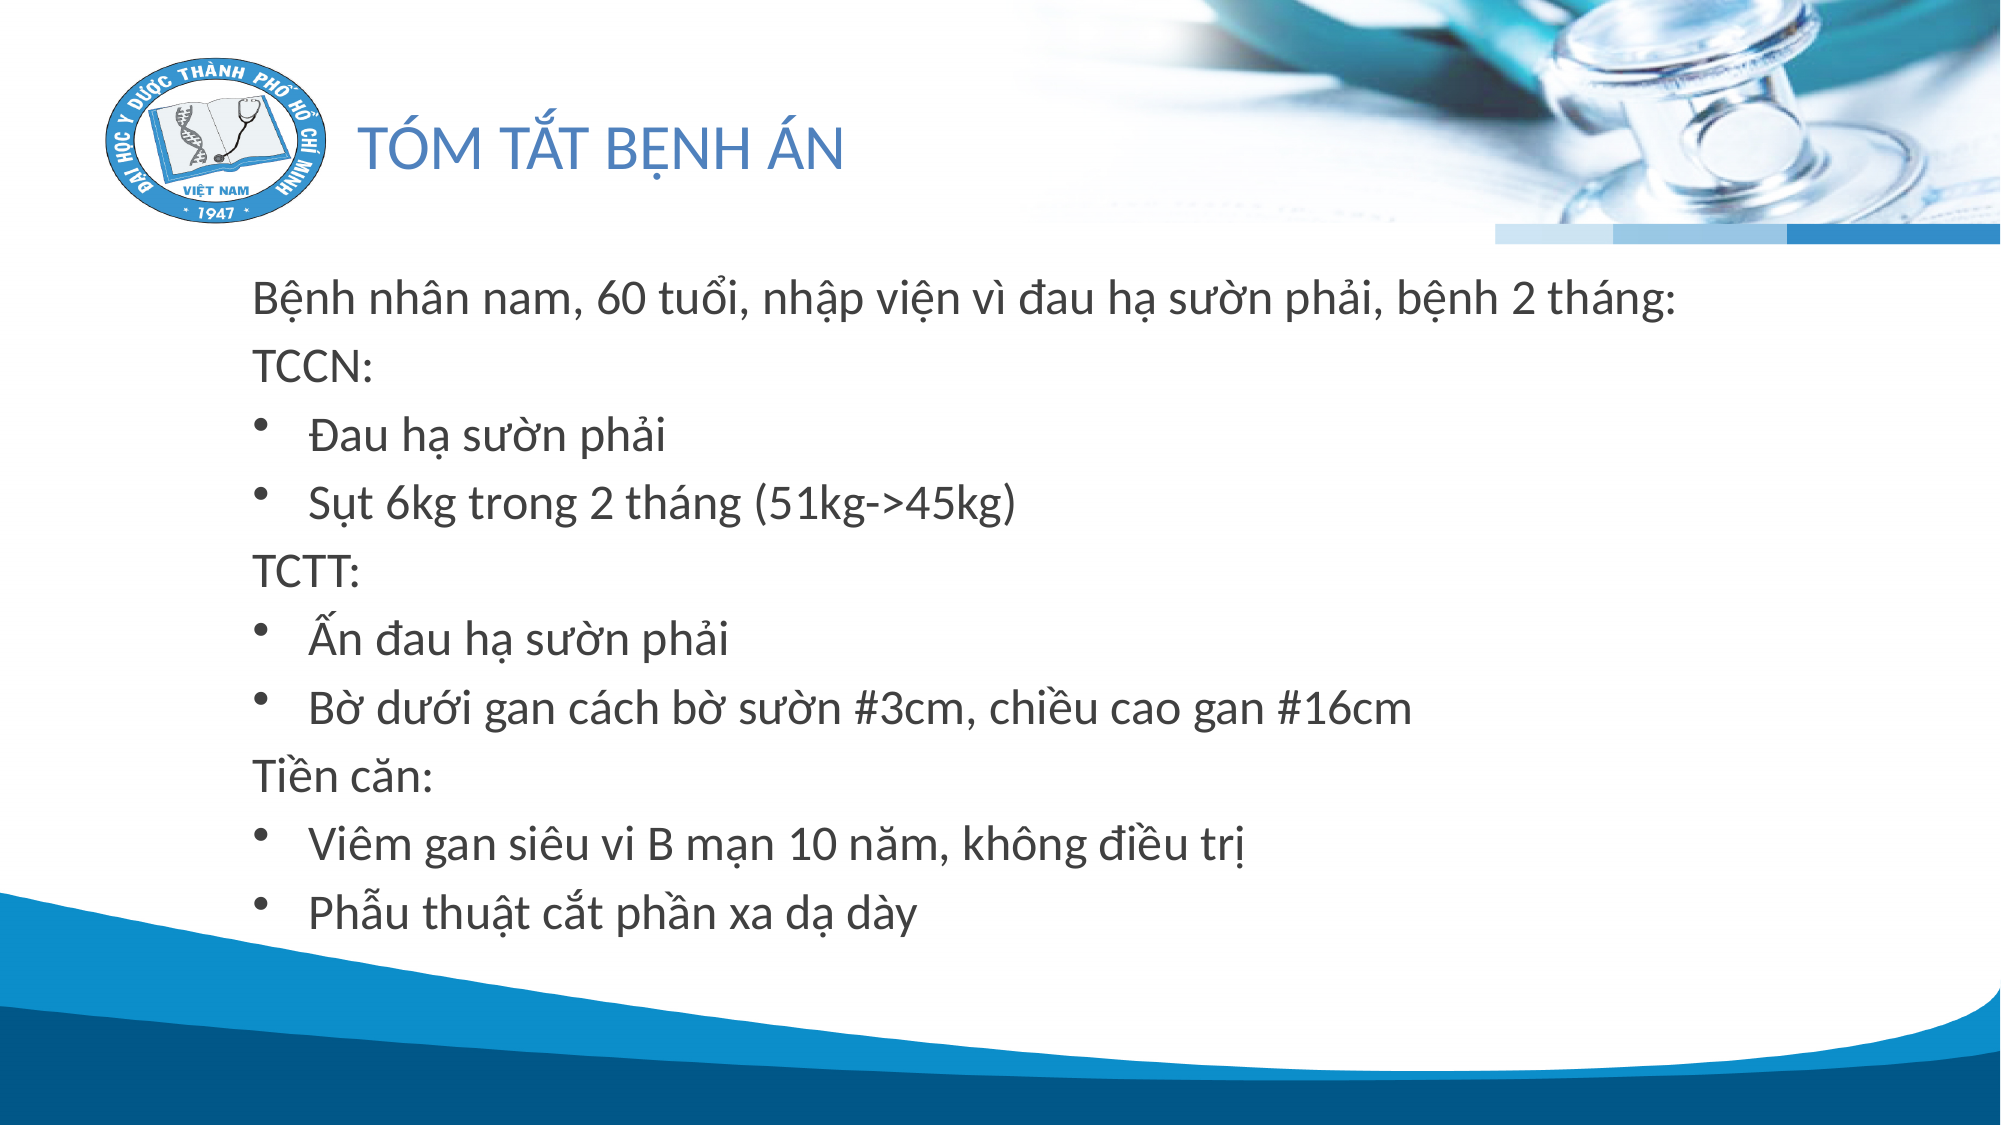

# TÓM TẮT BỆNH ÁN
Bệnh nhân nam, 60 tuổi, nhập viện vì đau hạ sườn phải, bệnh 2 tháng:
TCCN:
Đau hạ sườn phải
Sụt 6kg trong 2 tháng (51kg->45kg)
TCTT:
Ấn đau hạ sườn phải
Bờ dưới gan cách bờ sườn #3cm, chiều cao gan #16cm
Tiền căn:
Viêm gan siêu vi B mạn 10 năm, không điều trị
Phẫu thuật cắt phần xa dạ dày